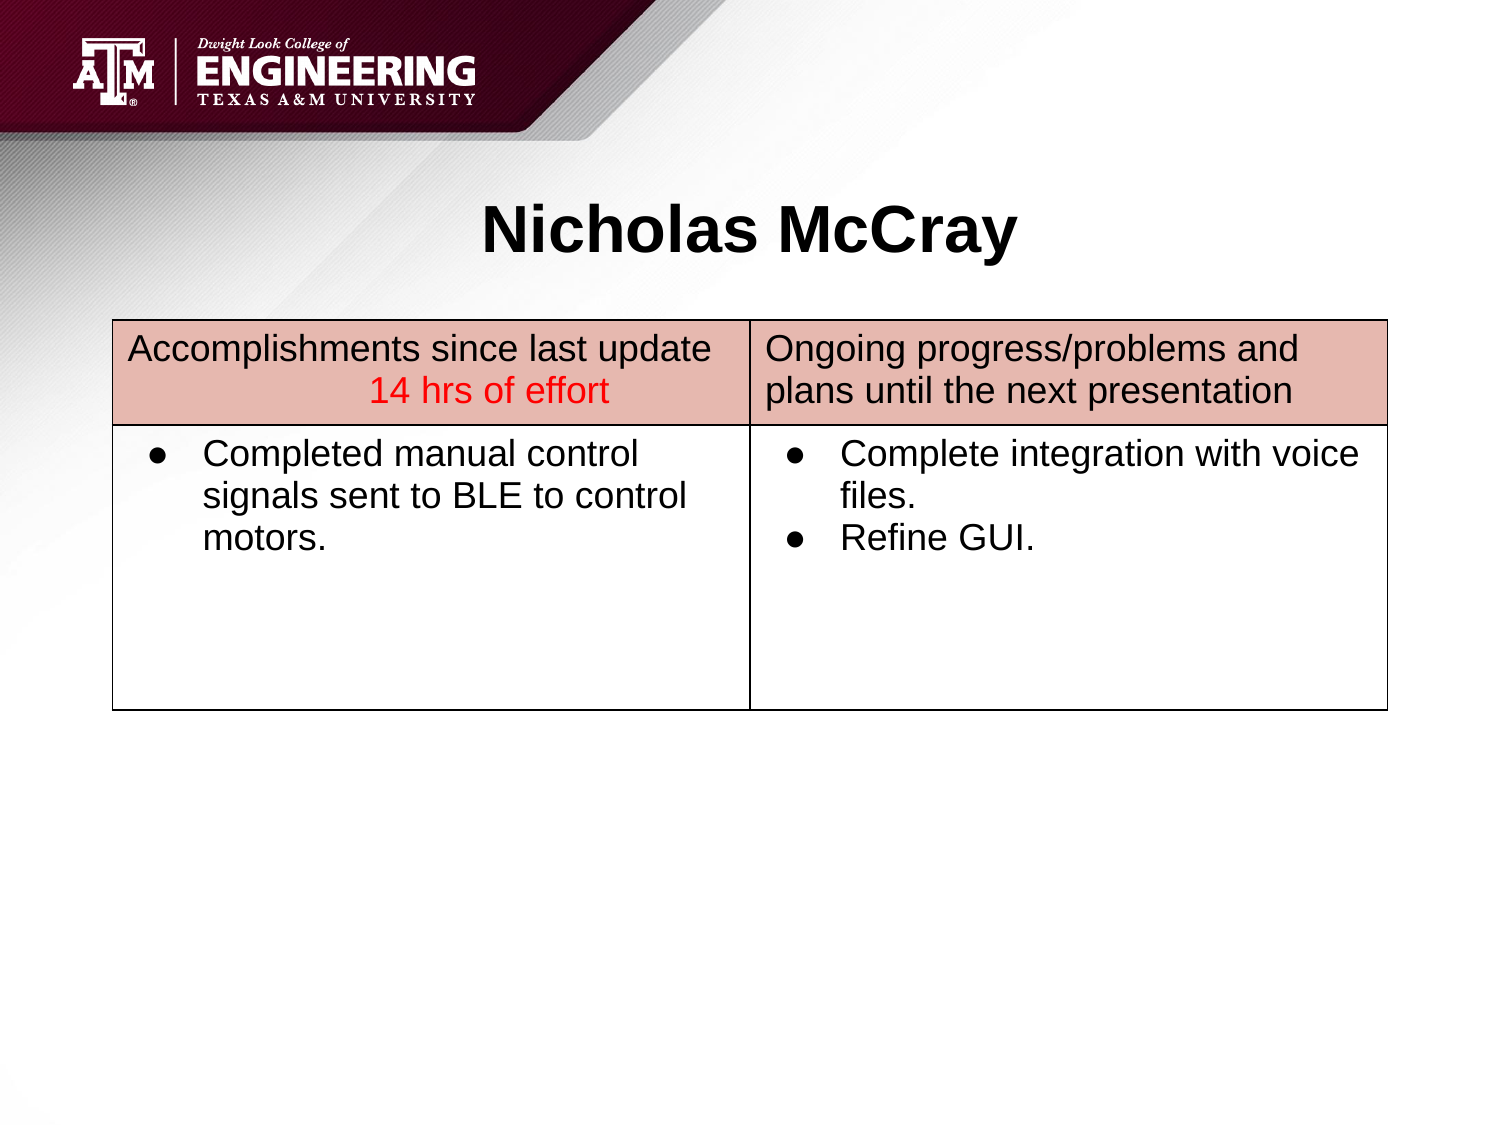

# Nicholas McCray
| Accomplishments since last update 14 hrs of effort | Ongoing progress/problems and plans until the next presentation |
| --- | --- |
| Completed manual control signals sent to BLE to control motors. | Complete integration with voice files. Refine GUI. |